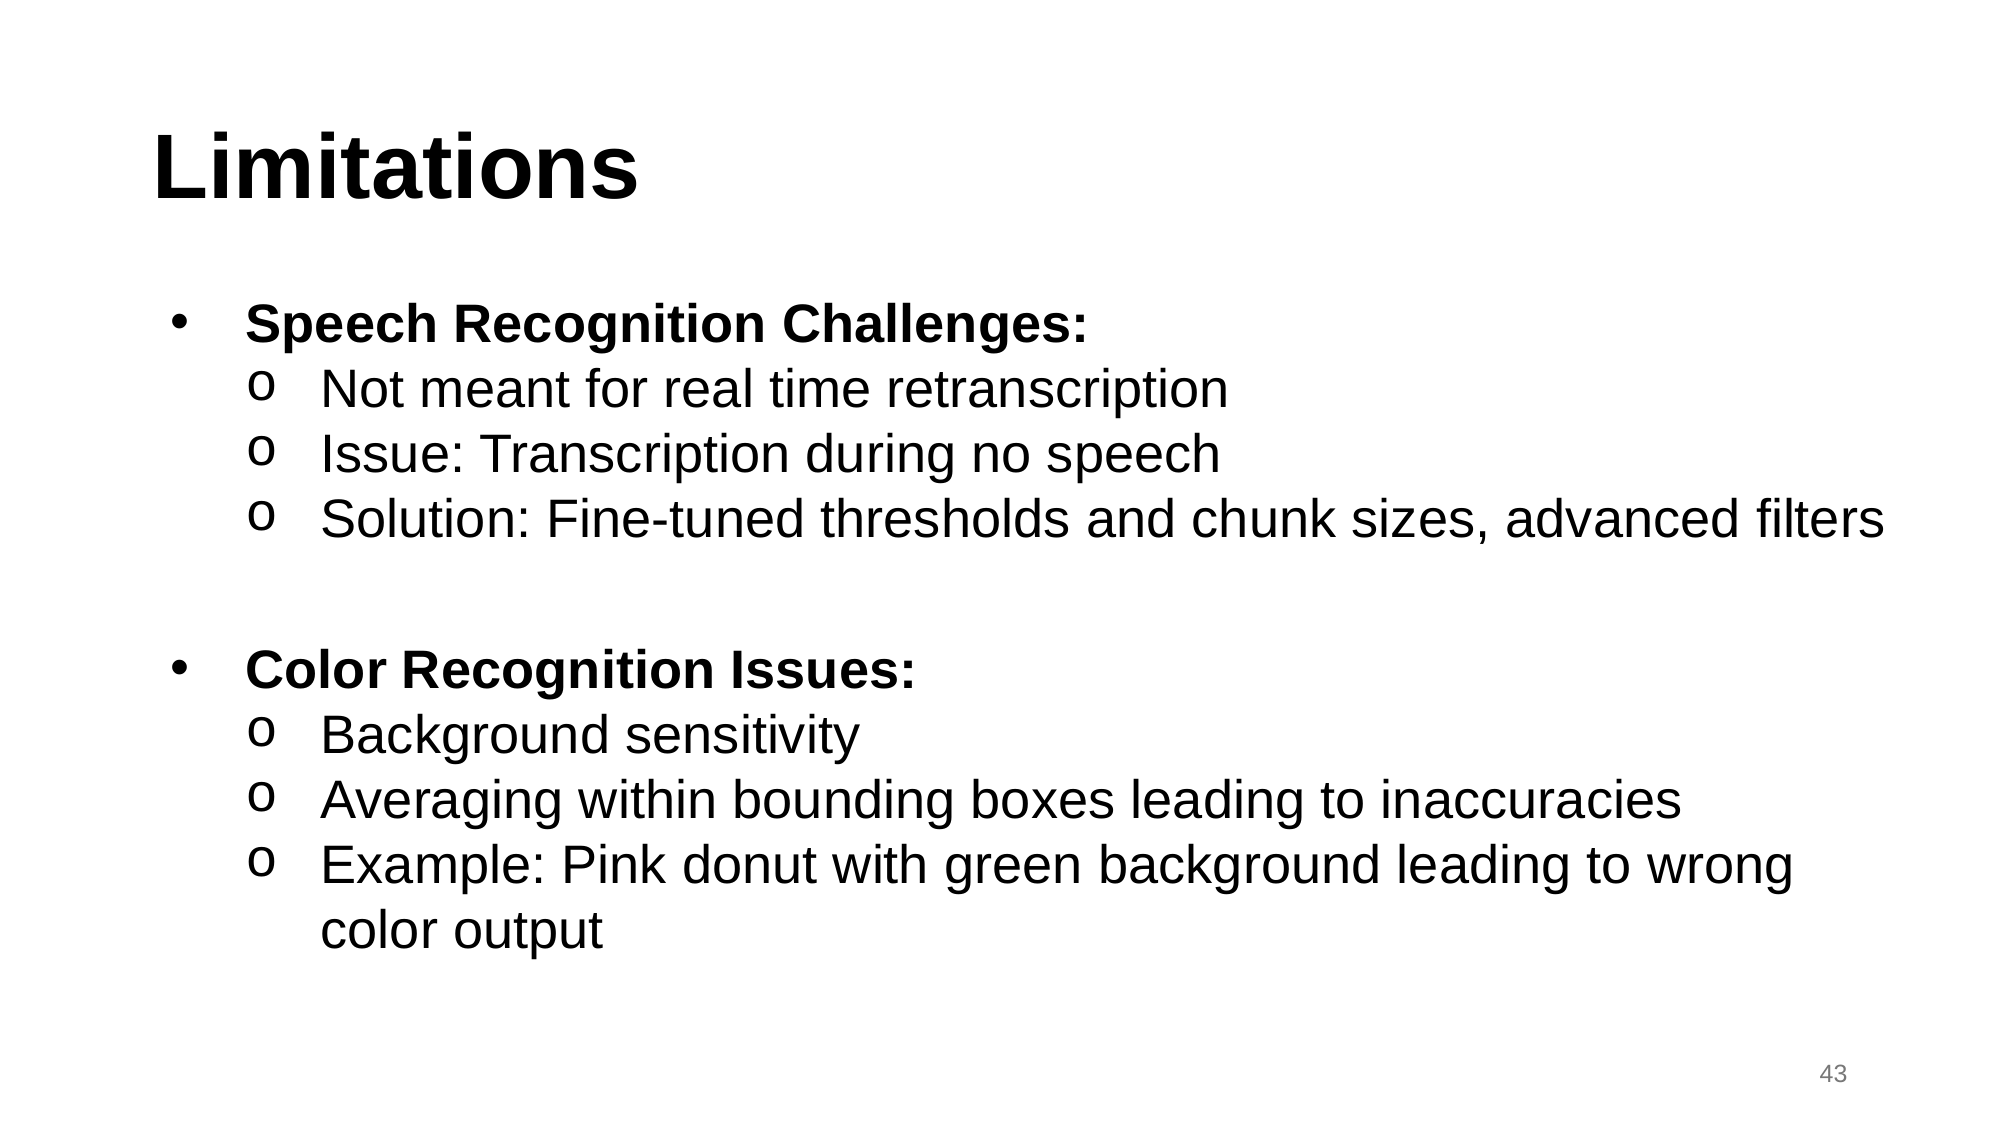

# Limitations
Speech Recognition Challenges:
Not meant for real time retranscription
Issue: Transcription during no speech
Solution: Fine-tuned thresholds and chunk sizes, advanced filters
Color Recognition Issues:
Background sensitivity
Averaging within bounding boxes leading to inaccuracies
Example: Pink donut with green background leading to wrong color output

43